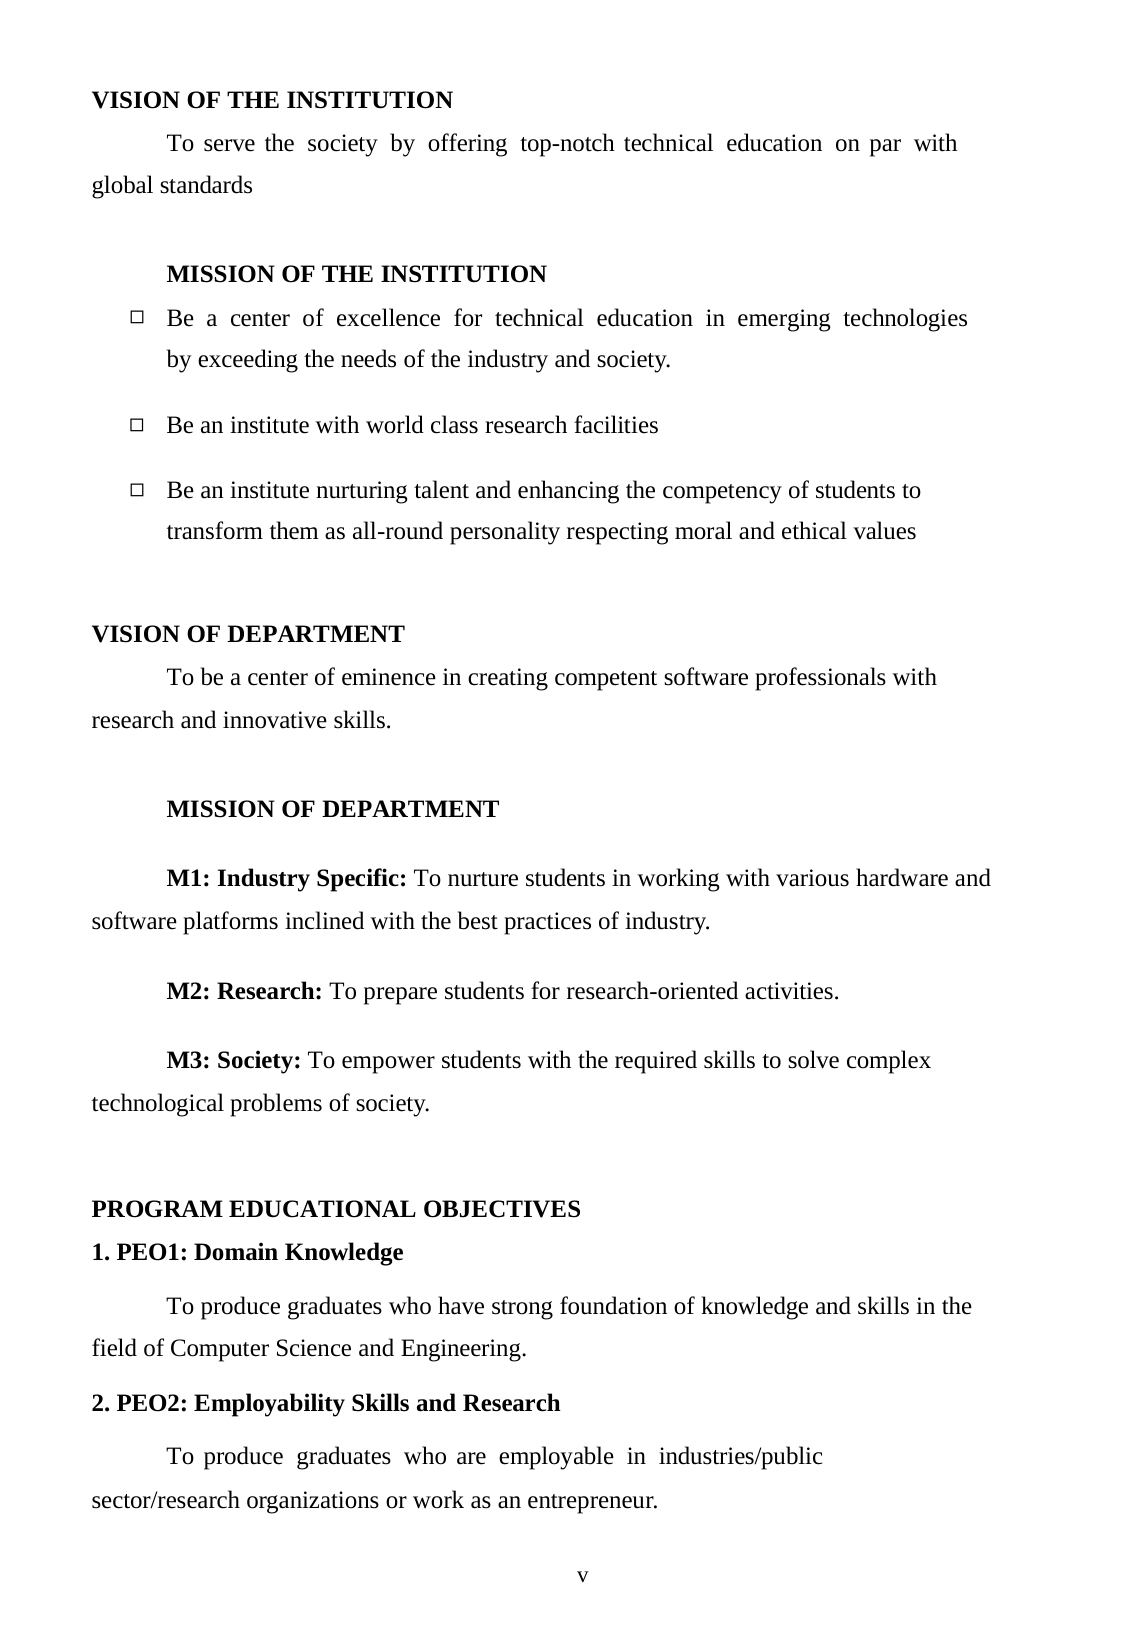

VISION OF THE INSTITUTION
To serve the  society  by  offering  top-notch technical  education  on par  with  global standards

MISSION OF THE INSTITUTION
Be  a  center  of  excellence  for  technical  education  in  emerging  technologies  by exceeding the needs of the industry and society.

Be an institute with world class research facilities

Be an institute nurturing talent and enhancing the competency of students to transform them as all-round personality respecting moral and ethical values
VISION OF DEPARTMENT
To be a center of eminence in creating competent software professionals with research and innovative skills.

MISSION OF DEPARTMENT

M1: Industry Specific: To nurture students in working with various hardware and software platforms inclined with the best practices of industry.

M2: Research: To prepare students for research-oriented activities.

M3: Society: To empower students with the required skills to solve complex technological problems of society.
PROGRAM EDUCATIONAL OBJECTIVES
PEO1: Domain Knowledge
To produce graduates who have strong foundation of knowledge and skills in the field of Computer Science and Engineering.

PEO2: Employability Skills and Research
To produce  graduates  who are  employable  in  industries/public  sector/research organizations or work as an entrepreneur.
v